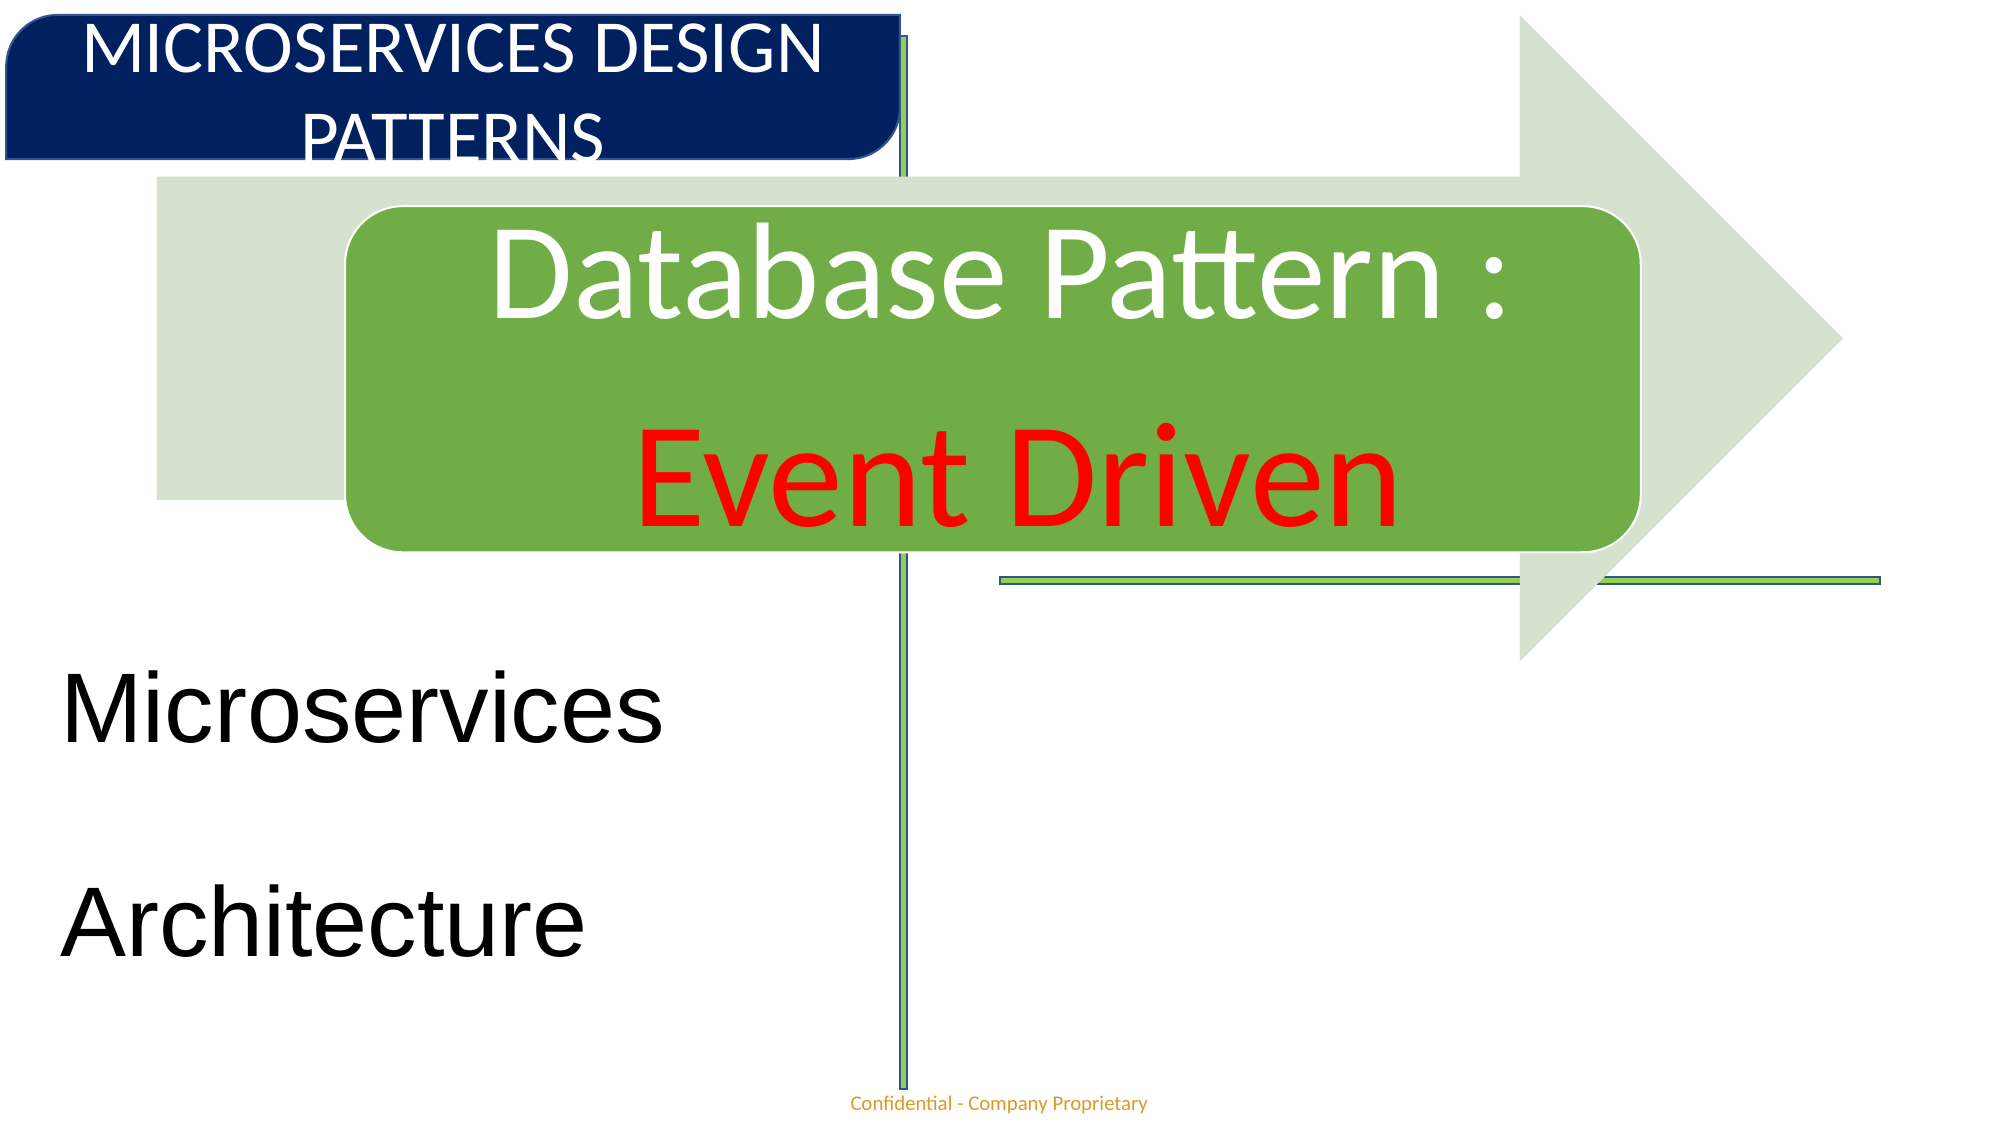

MICROSERVICES DESIGN PATTERNS
Database Pattern :
 Event Driven

# Microservices Architecture